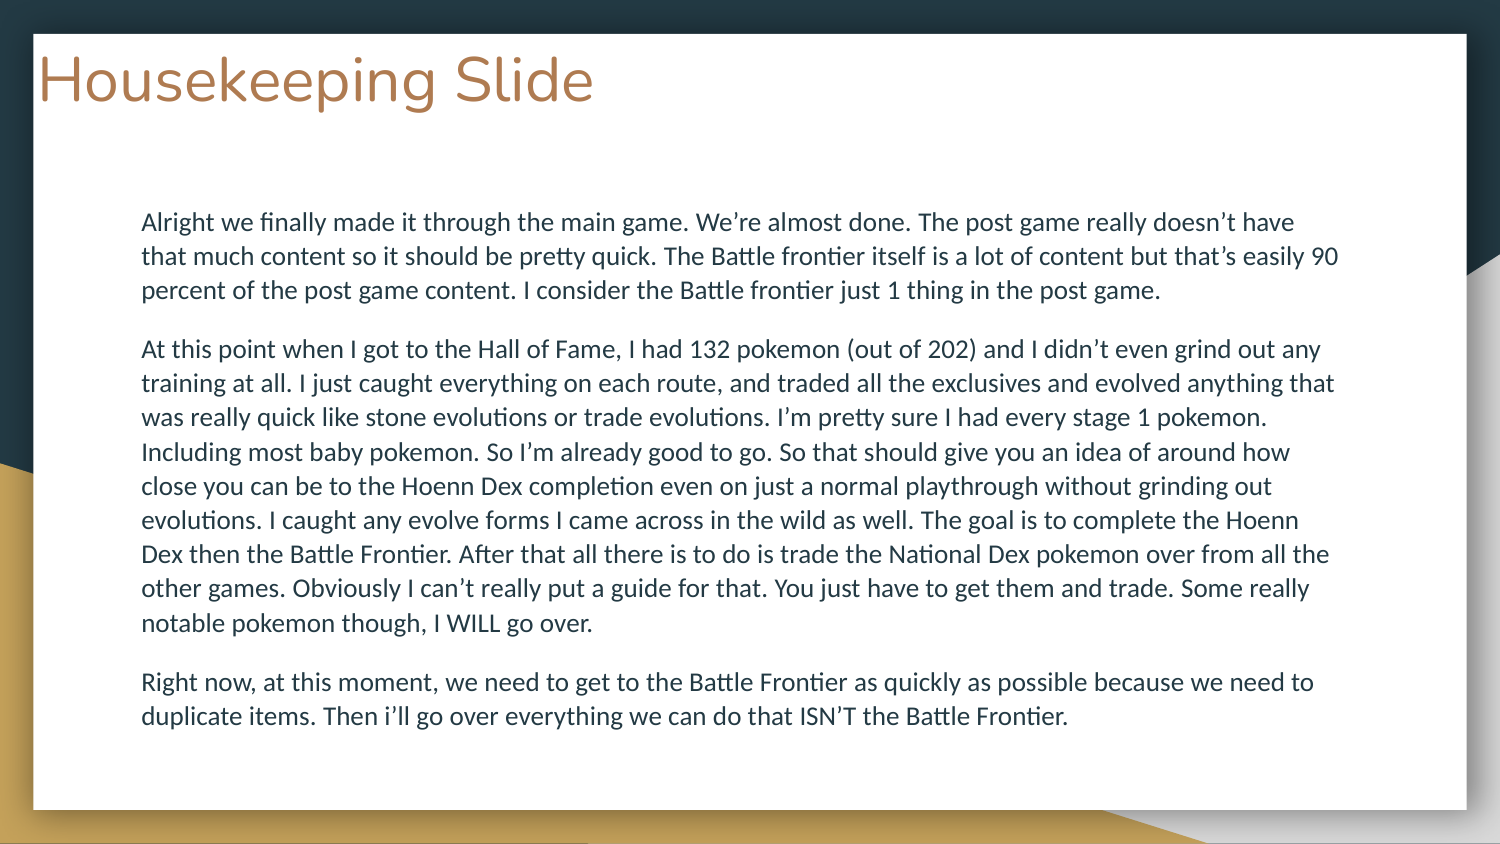

# Housekeeping Slide
Alright we finally made it through the main game. We’re almost done. The post game really doesn’t have that much content so it should be pretty quick. The Battle frontier itself is a lot of content but that’s easily 90 percent of the post game content. I consider the Battle frontier just 1 thing in the post game.
At this point when I got to the Hall of Fame, I had 132 pokemon (out of 202) and I didn’t even grind out any training at all. I just caught everything on each route, and traded all the exclusives and evolved anything that was really quick like stone evolutions or trade evolutions. I’m pretty sure I had every stage 1 pokemon. Including most baby pokemon. So I’m already good to go. So that should give you an idea of around how close you can be to the Hoenn Dex completion even on just a normal playthrough without grinding out evolutions. I caught any evolve forms I came across in the wild as well. The goal is to complete the Hoenn Dex then the Battle Frontier. After that all there is to do is trade the National Dex pokemon over from all the other games. Obviously I can’t really put a guide for that. You just have to get them and trade. Some really notable pokemon though, I WILL go over.
Right now, at this moment, we need to get to the Battle Frontier as quickly as possible because we need to duplicate items. Then i’ll go over everything we can do that ISN’T the Battle Frontier.